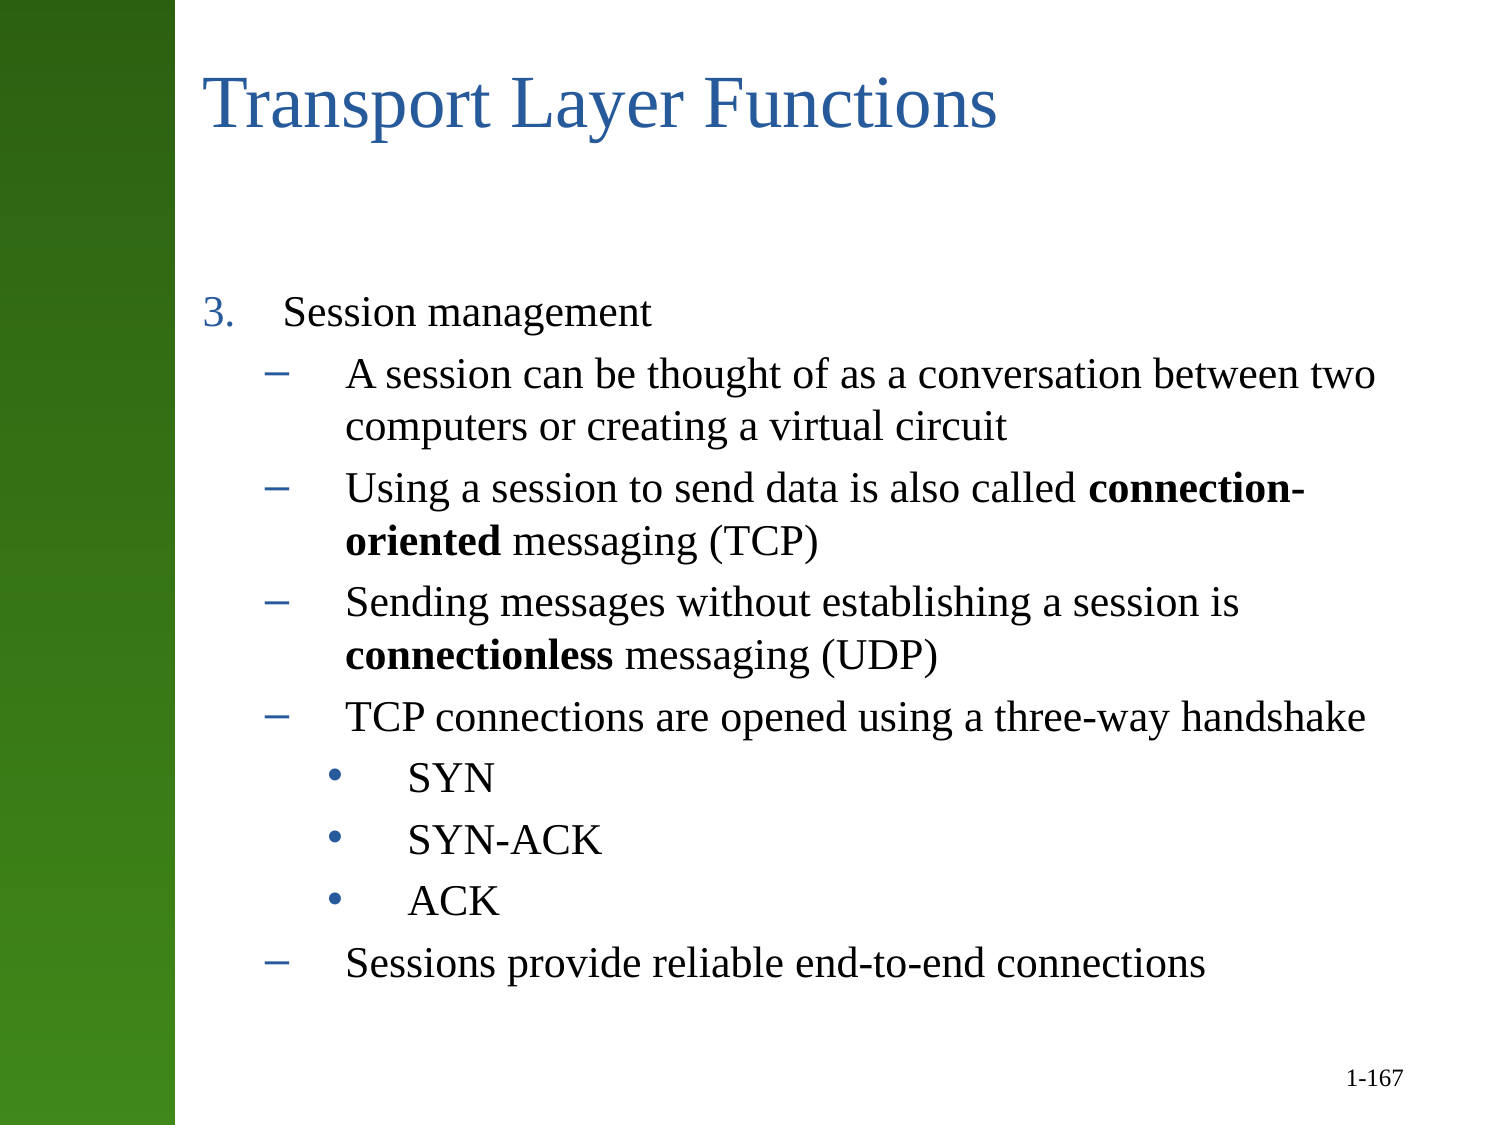

# Transport Layer Functions
Session management
A session can be thought of as a conversation between two computers or creating a virtual circuit
Using a session to send data is also called connection-oriented messaging (TCP)
Sending messages without establishing a session is connectionless messaging (UDP)
TCP connections are opened using a three-way handshake
SYN
SYN-ACK
ACK
Sessions provide reliable end-to-end connections